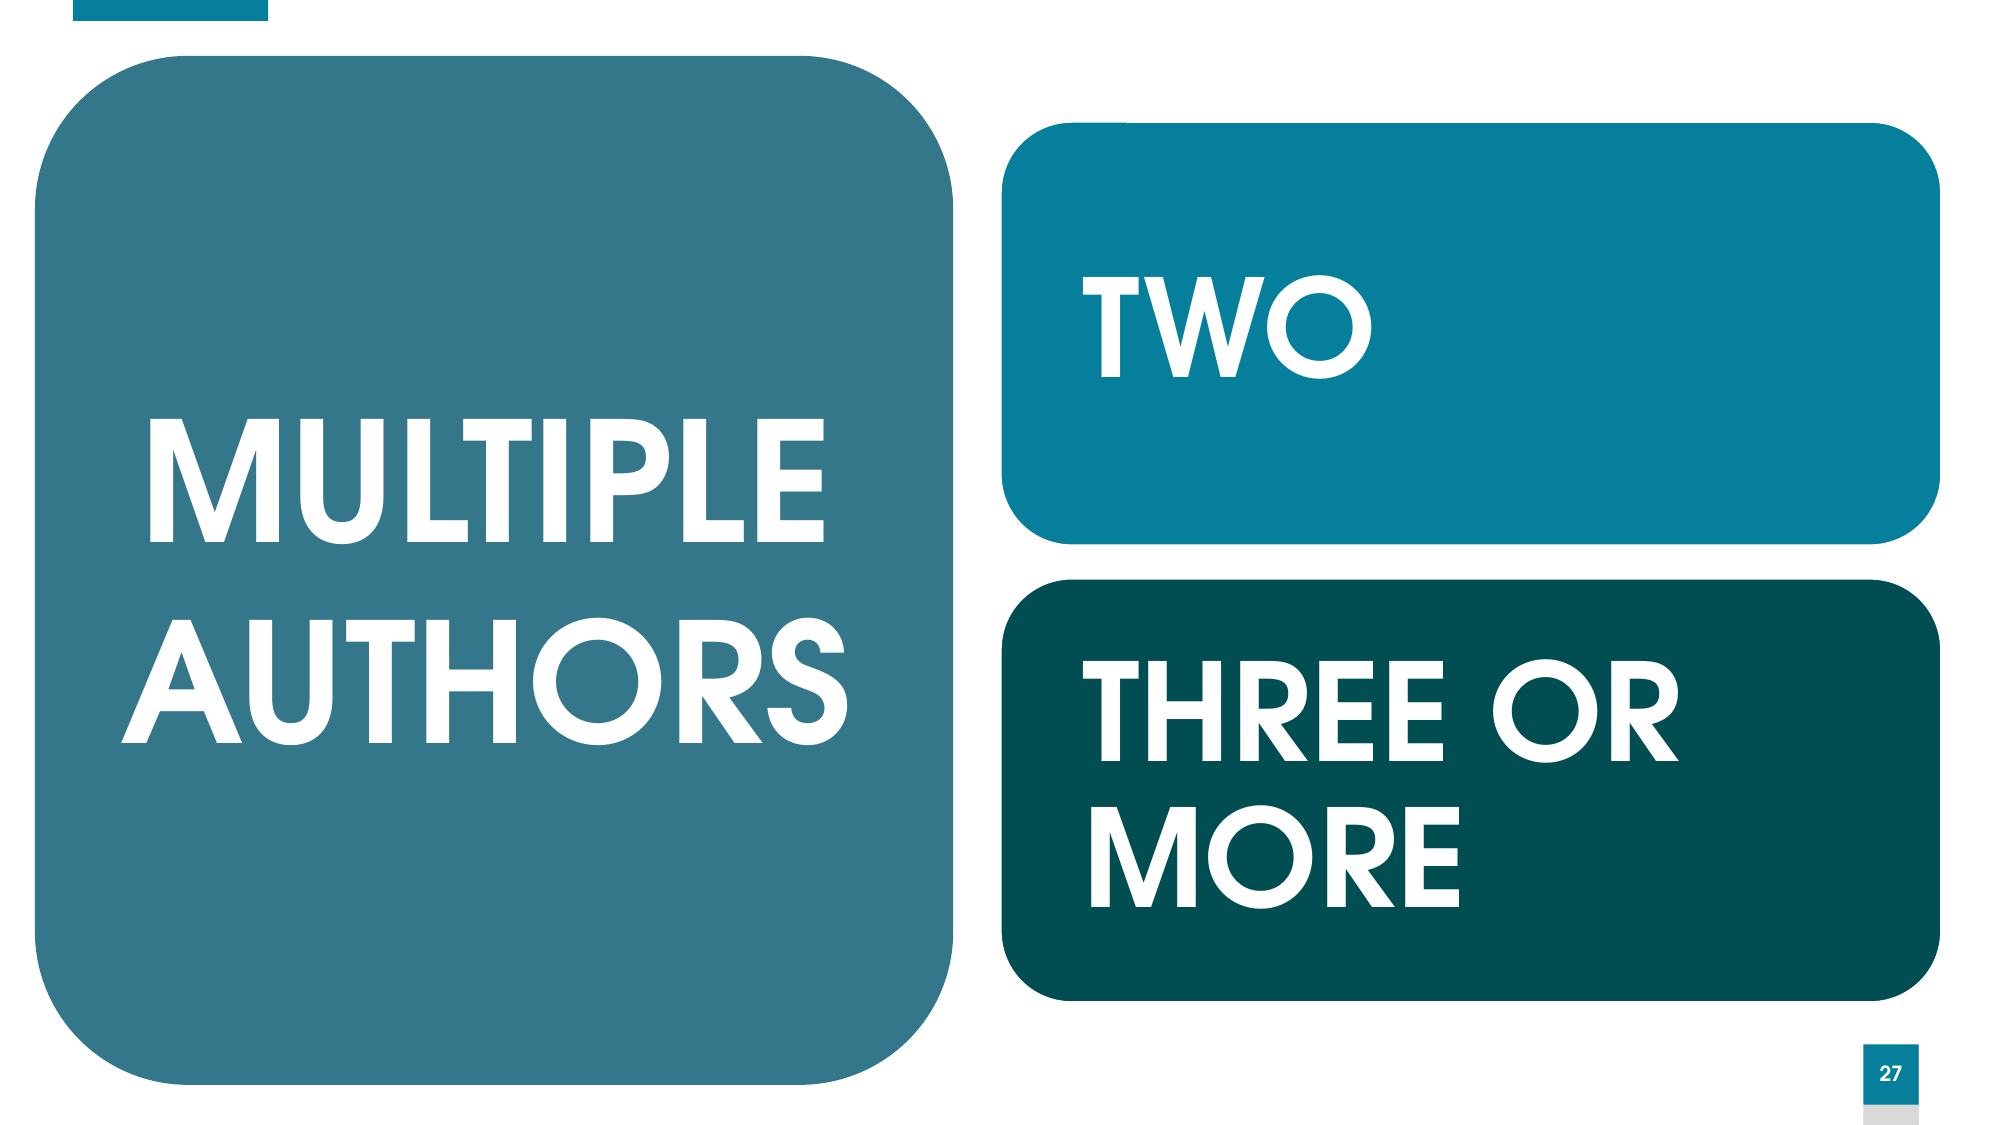

TWO
THREE OR MORE
MULTIPLE
AUTHORS

27